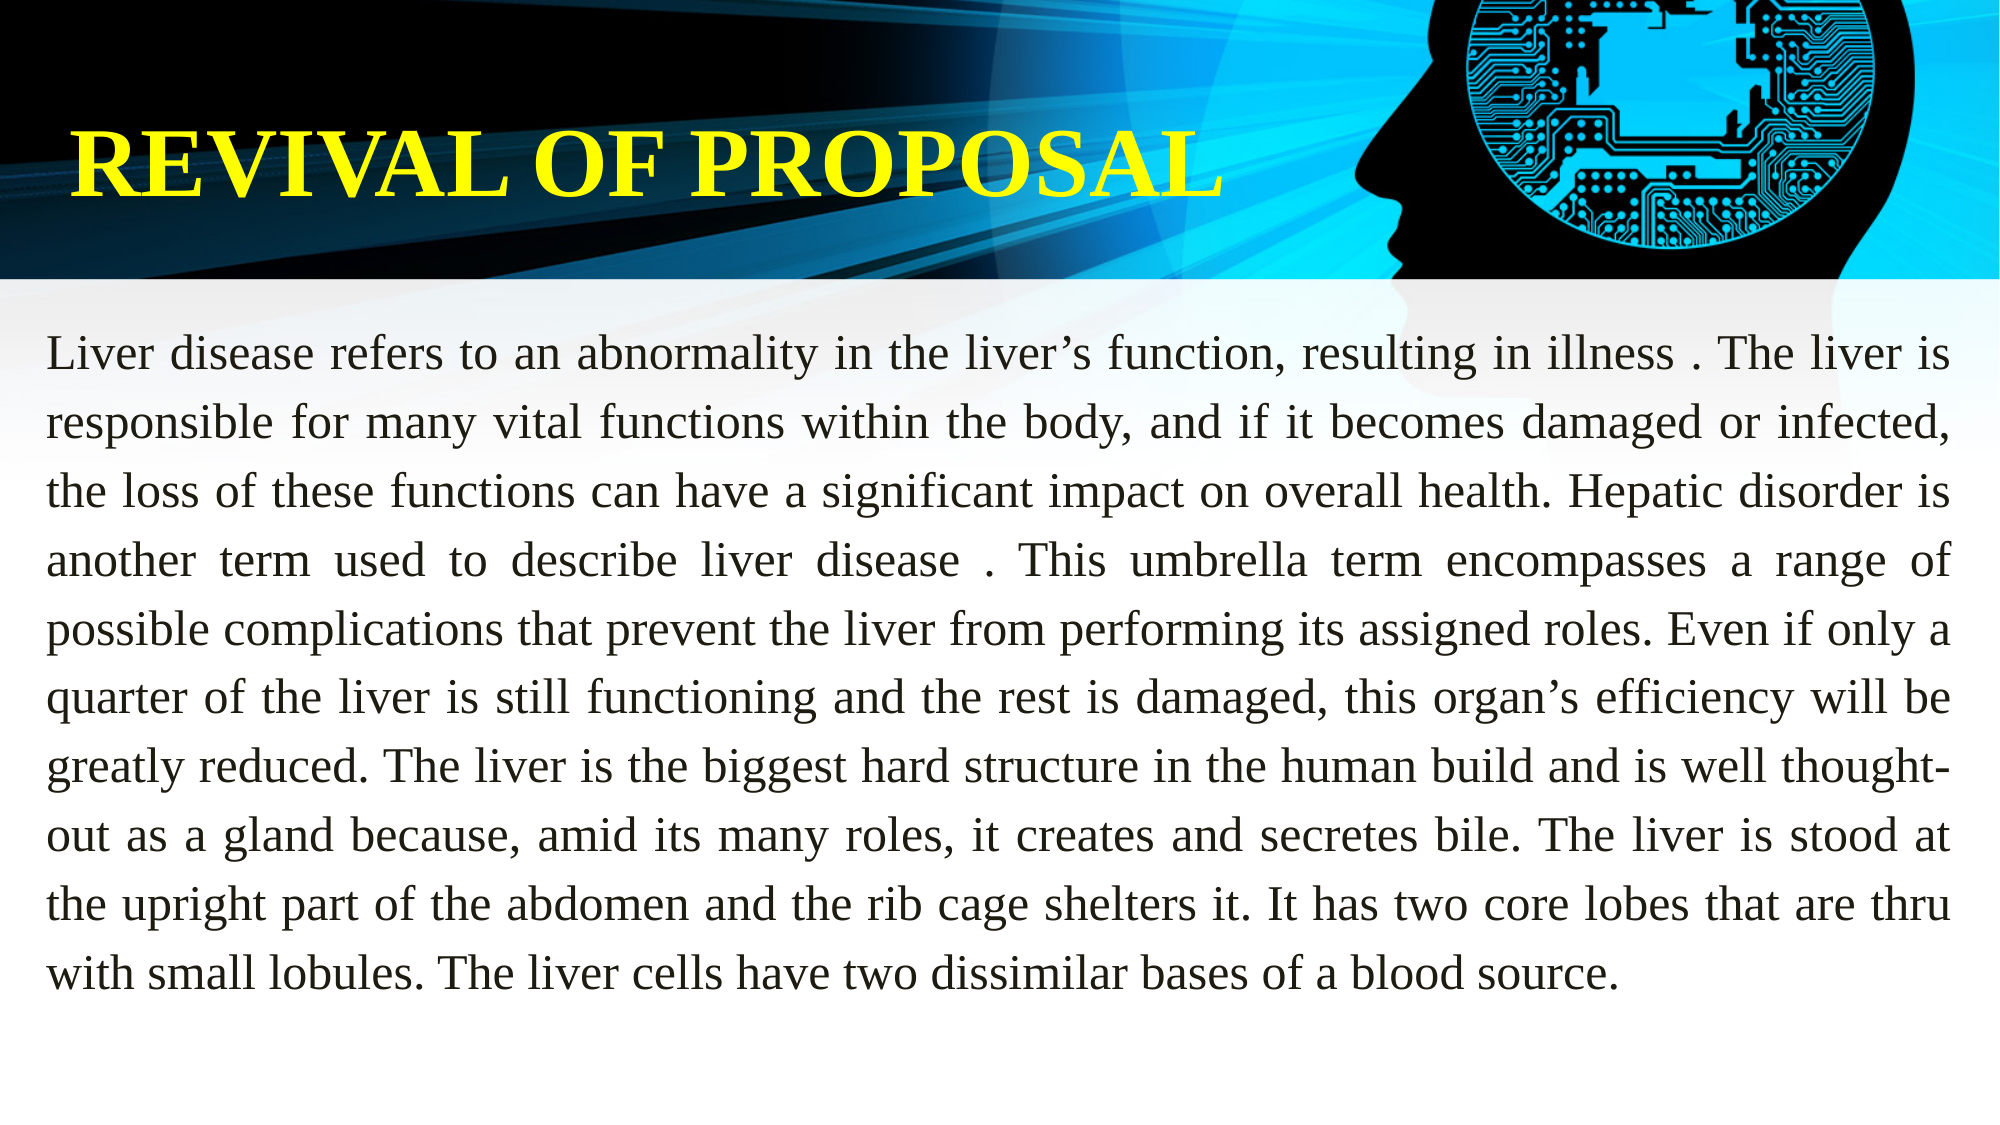

# REVIVAL OF PROPOSAL
Liver disease refers to an abnormality in the liver’s function, resulting in illness . The liver is responsible for many vital functions within the body, and if it becomes damaged or infected, the loss of these functions can have a significant impact on overall health. Hepatic disorder is another term used to describe liver disease . This umbrella term encompasses a range of possible complications that prevent the liver from performing its assigned roles. Even if only a quarter of the liver is still functioning and the rest is damaged, this organ’s efficiency will be greatly reduced. The liver is the biggest hard structure in the human build and is well thought-out as a gland because, amid its many roles, it creates and secretes bile. The liver is stood at the upright part of the abdomen and the rib cage shelters it. It has two core lobes that are thru with small lobules. The liver cells have two dissimilar bases of a blood source.